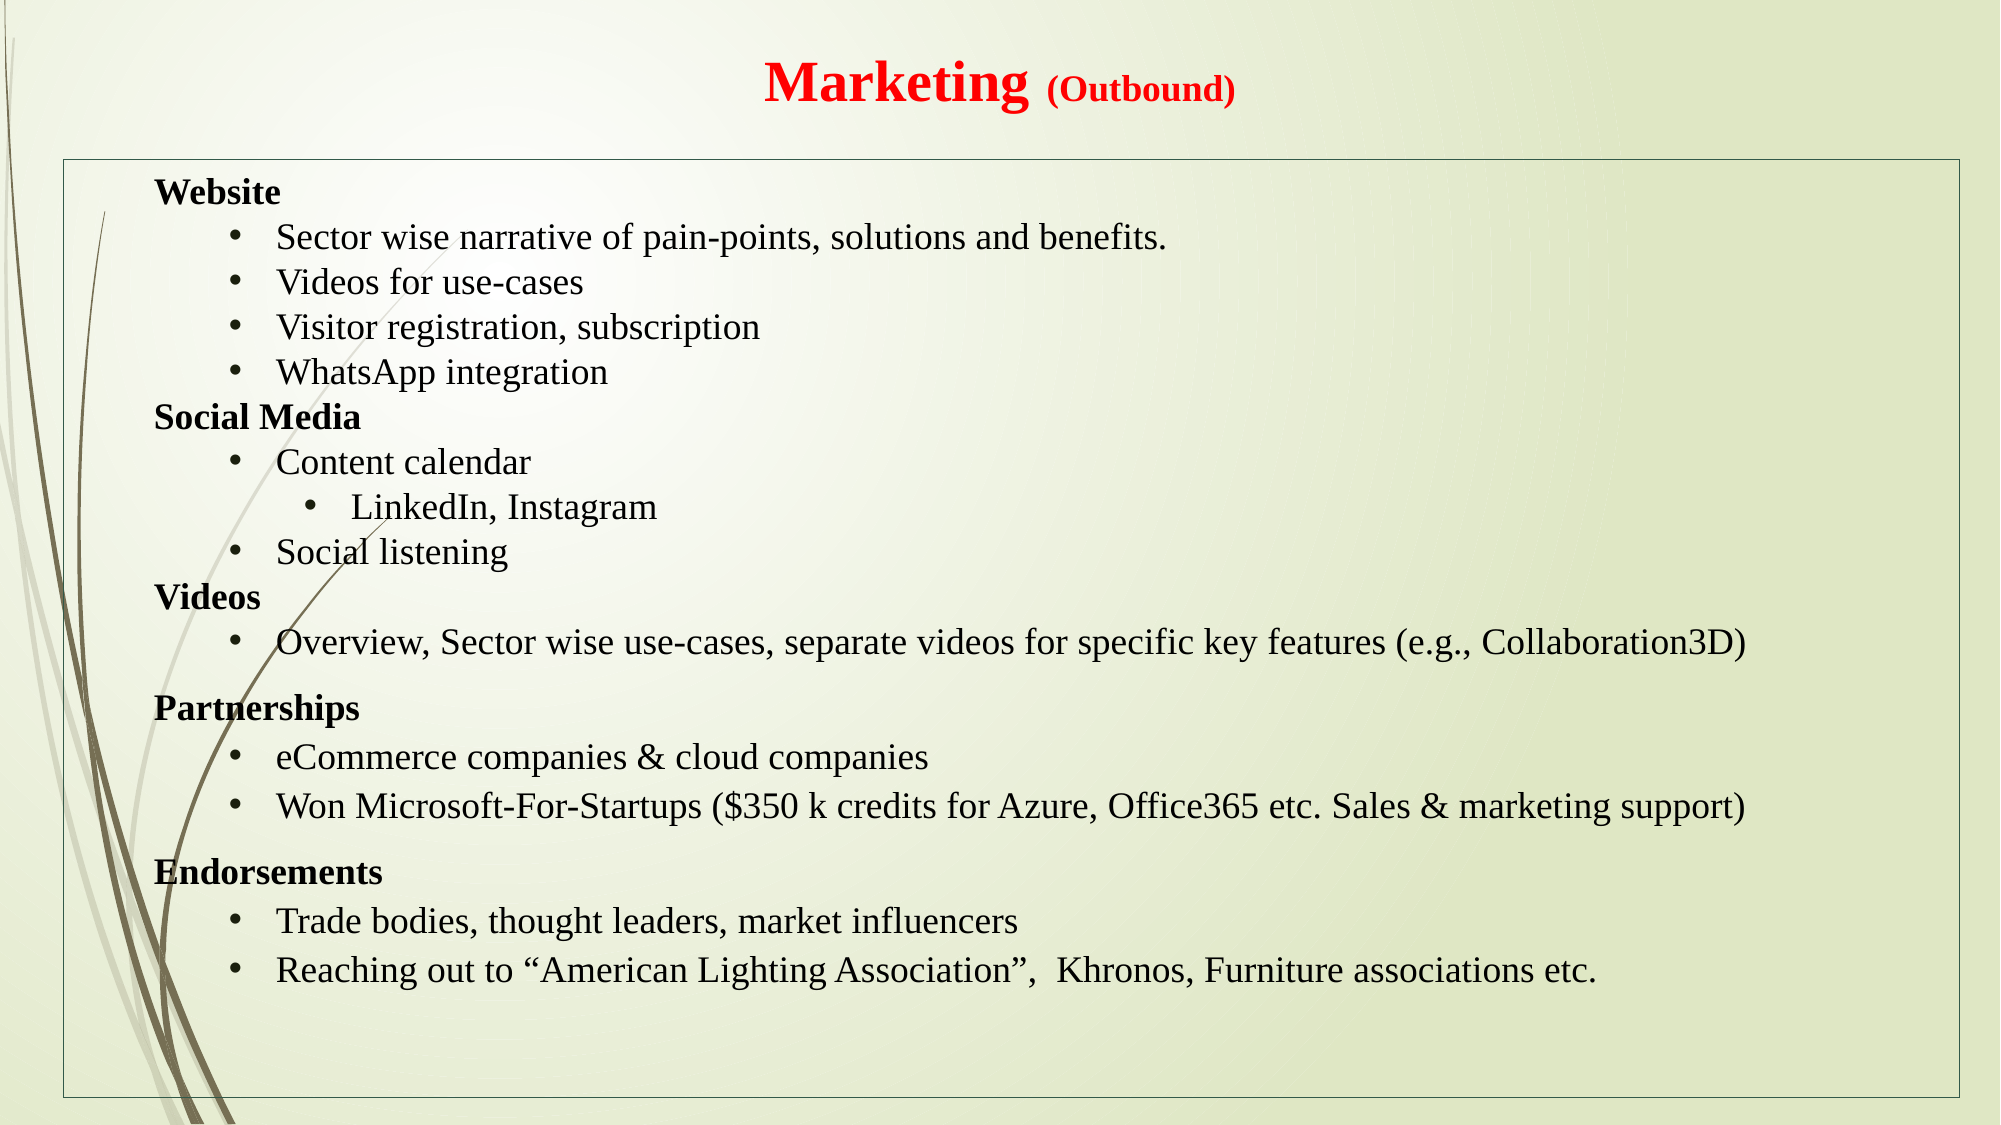

# Marketing (Outbound)
Website
Sector wise narrative of pain-points, solutions and benefits.
Videos for use-cases
Visitor registration, subscription
WhatsApp integration
Social Media
Content calendar
LinkedIn, Instagram
Social listening
Videos
Overview, Sector wise use-cases, separate videos for specific key features (e.g., Collaboration3D)
Partnerships
eCommerce companies & cloud companies
Won Microsoft-For-Startups ($350 k credits for Azure, Office365 etc. Sales & marketing support)
Endorsements
Trade bodies, thought leaders, market influencers
Reaching out to “American Lighting Association”,  Khronos, Furniture associations etc.